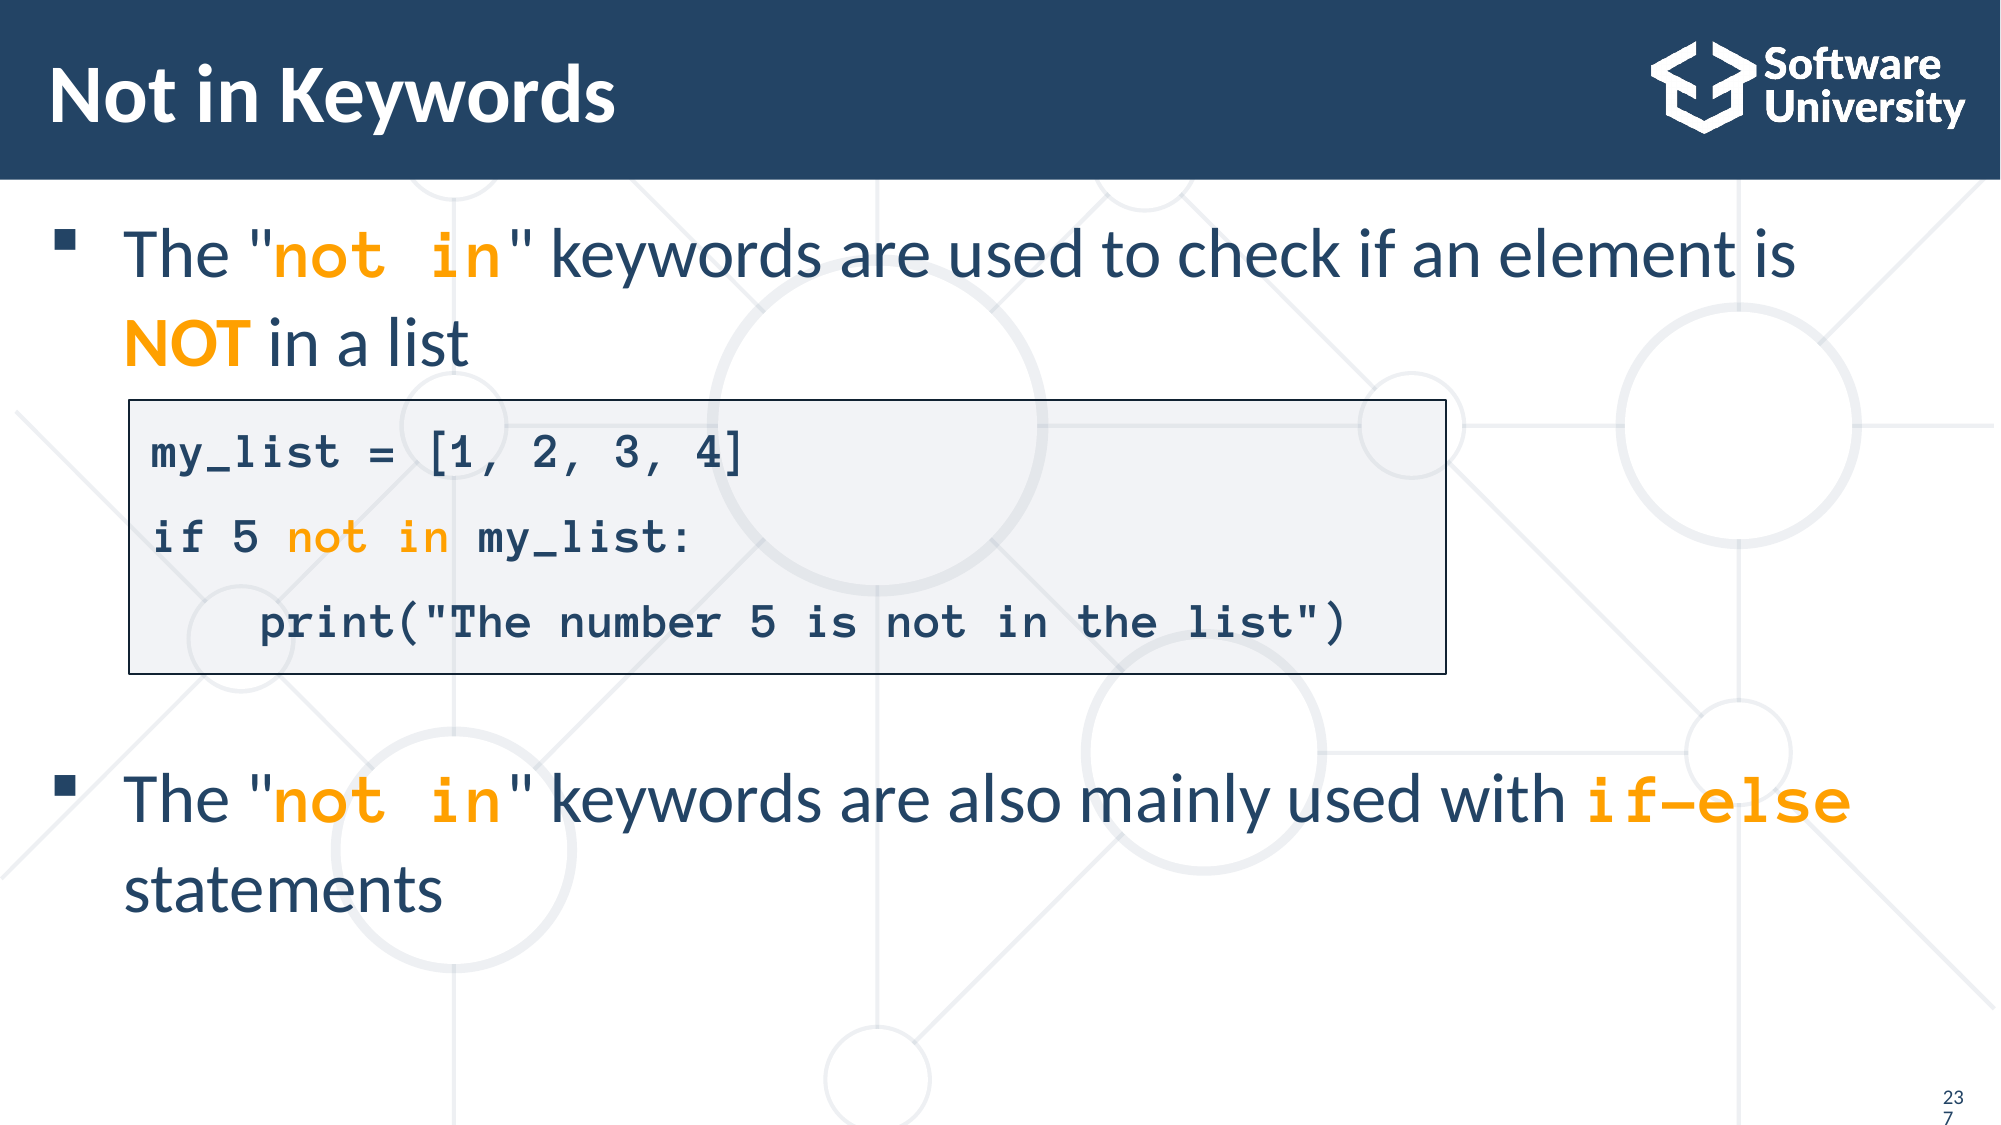

# Not in Keywords
The "not in" keywords are used to check if an element is NOT in a list

The "not in" keywords are also mainly used with if-else
statements
my_list = [1, 2, 3, 4]
if 5 not in my_list:
    print("The number 5 is not in the list")
237